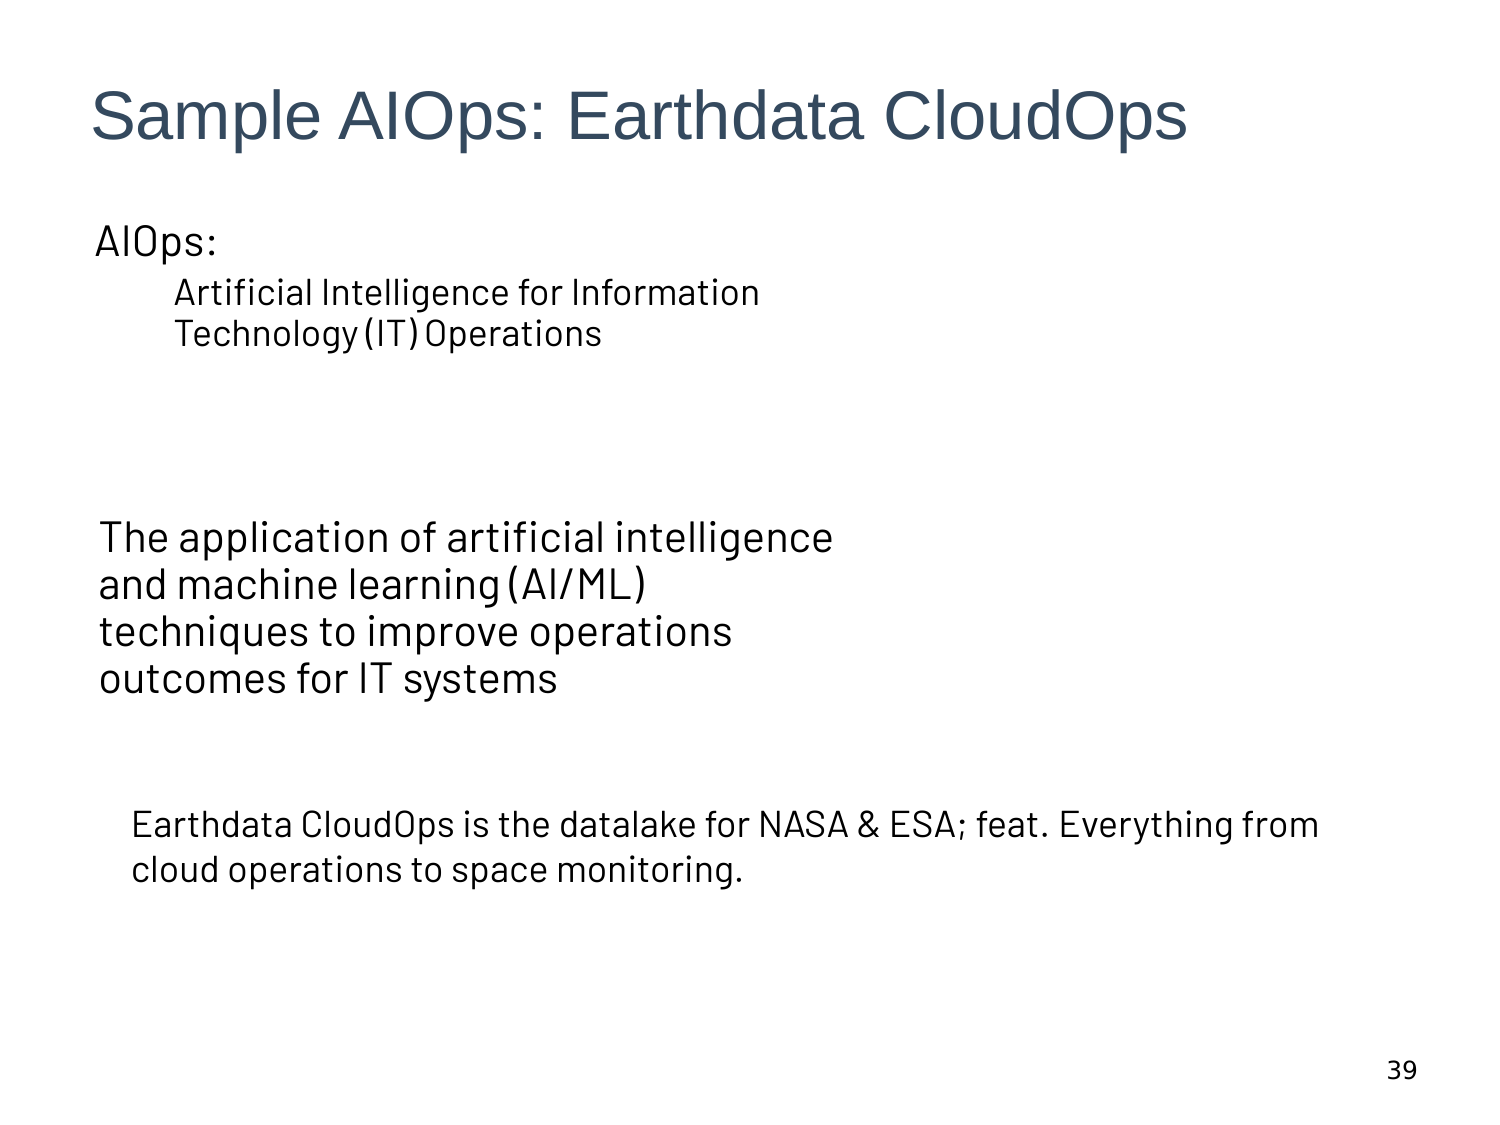

# Sample AIOps: Earthdata CloudOps
AIOps:
Artificial Intelligence for Information Technology (IT) Operations

The application of artificial intelligence and machine learning (AI/ML) techniques to improve operations outcomes for IT systems
Earthdata CloudOps is the datalake for NASA & ESA; feat. Everything from
cloud operations to space monitoring.